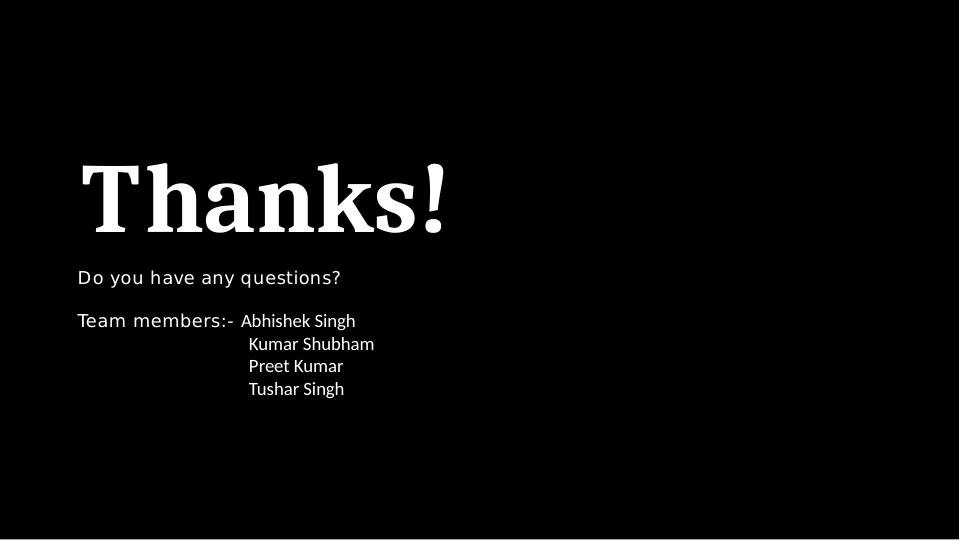

# Thanks!
Do you have any questions?

Team members:- Abhishek Singh
	     Kumar Shubham
	     Preet Kumar
	     Tushar Singh